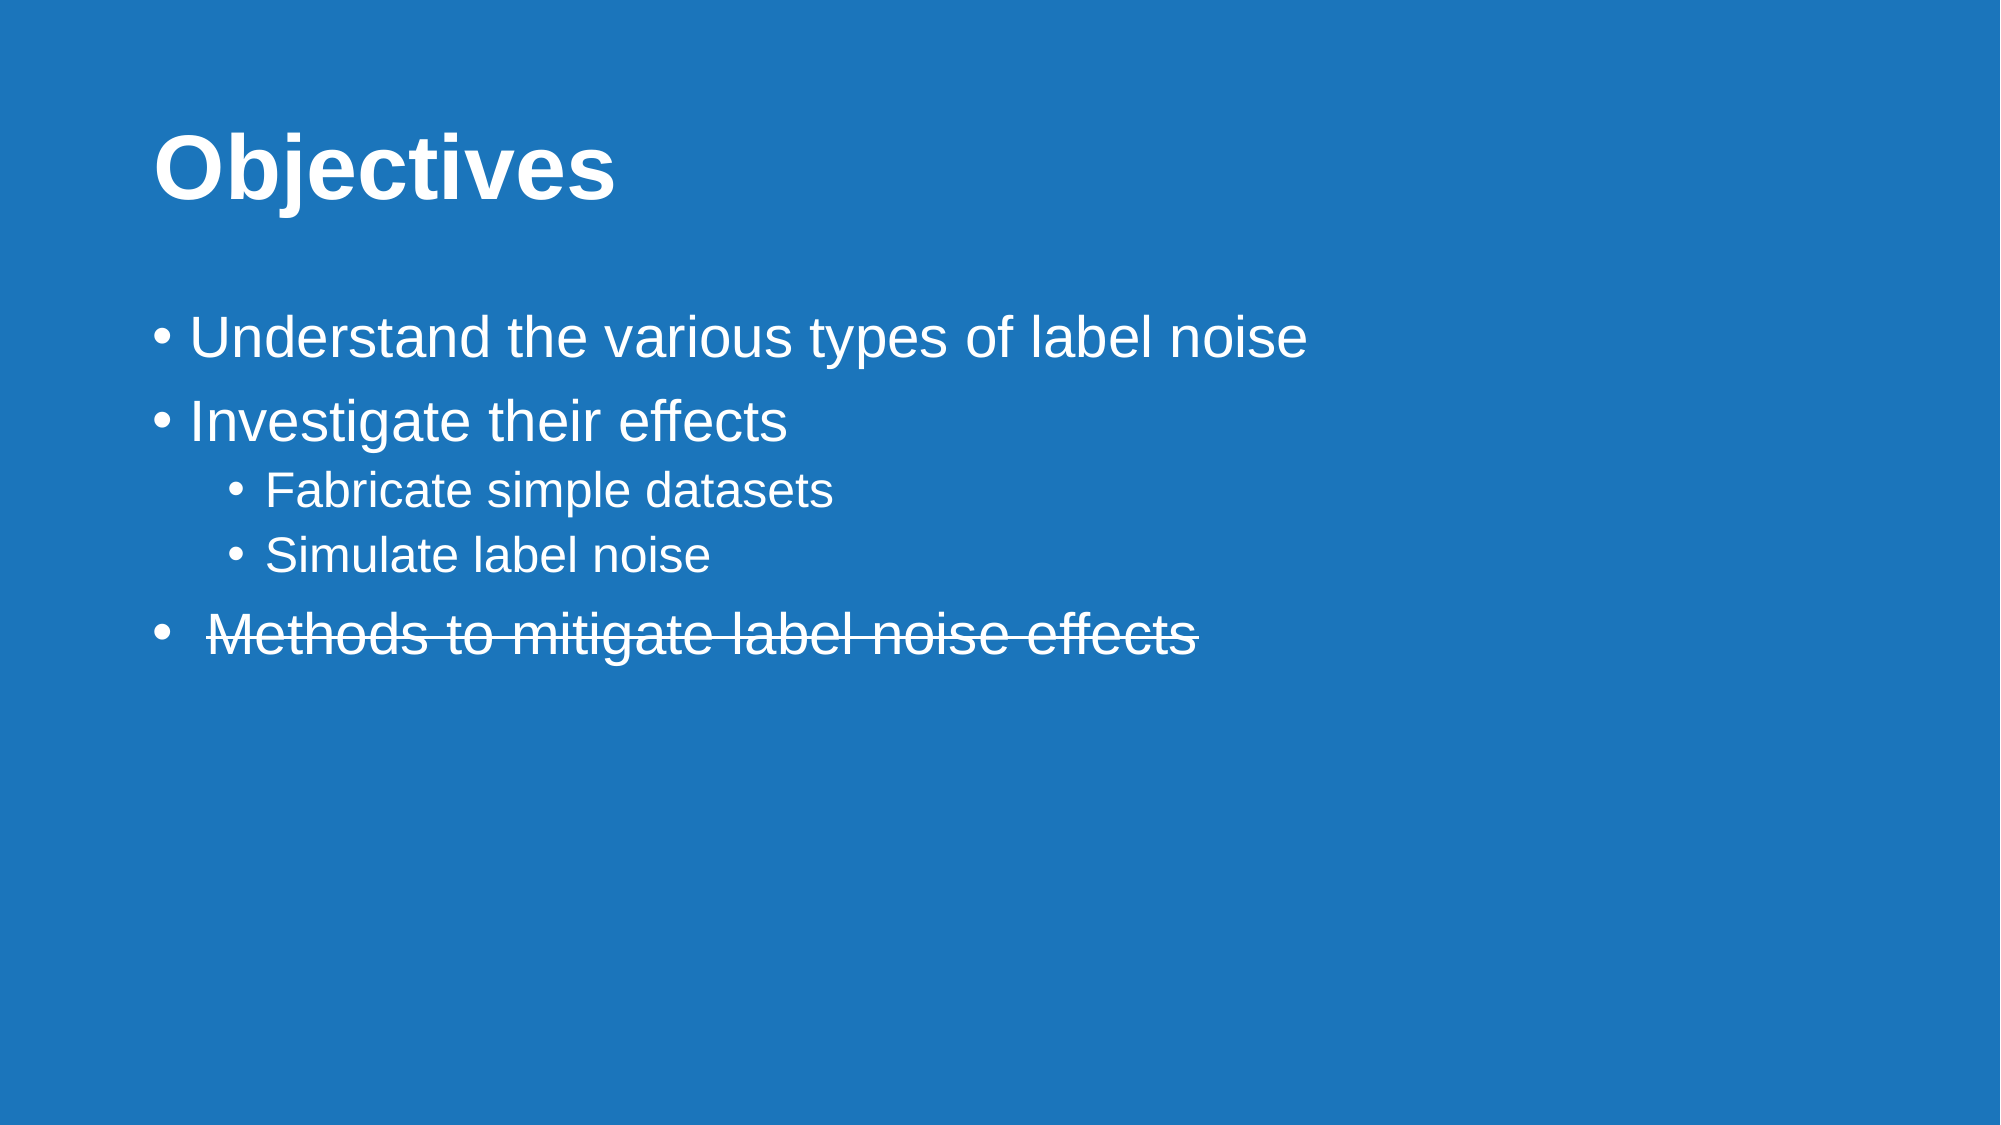

# Objectives
Understand the various types of label noise
Investigate their effects
Fabricate simple datasets
Simulate label noise
 Methods to mitigate label noise effects